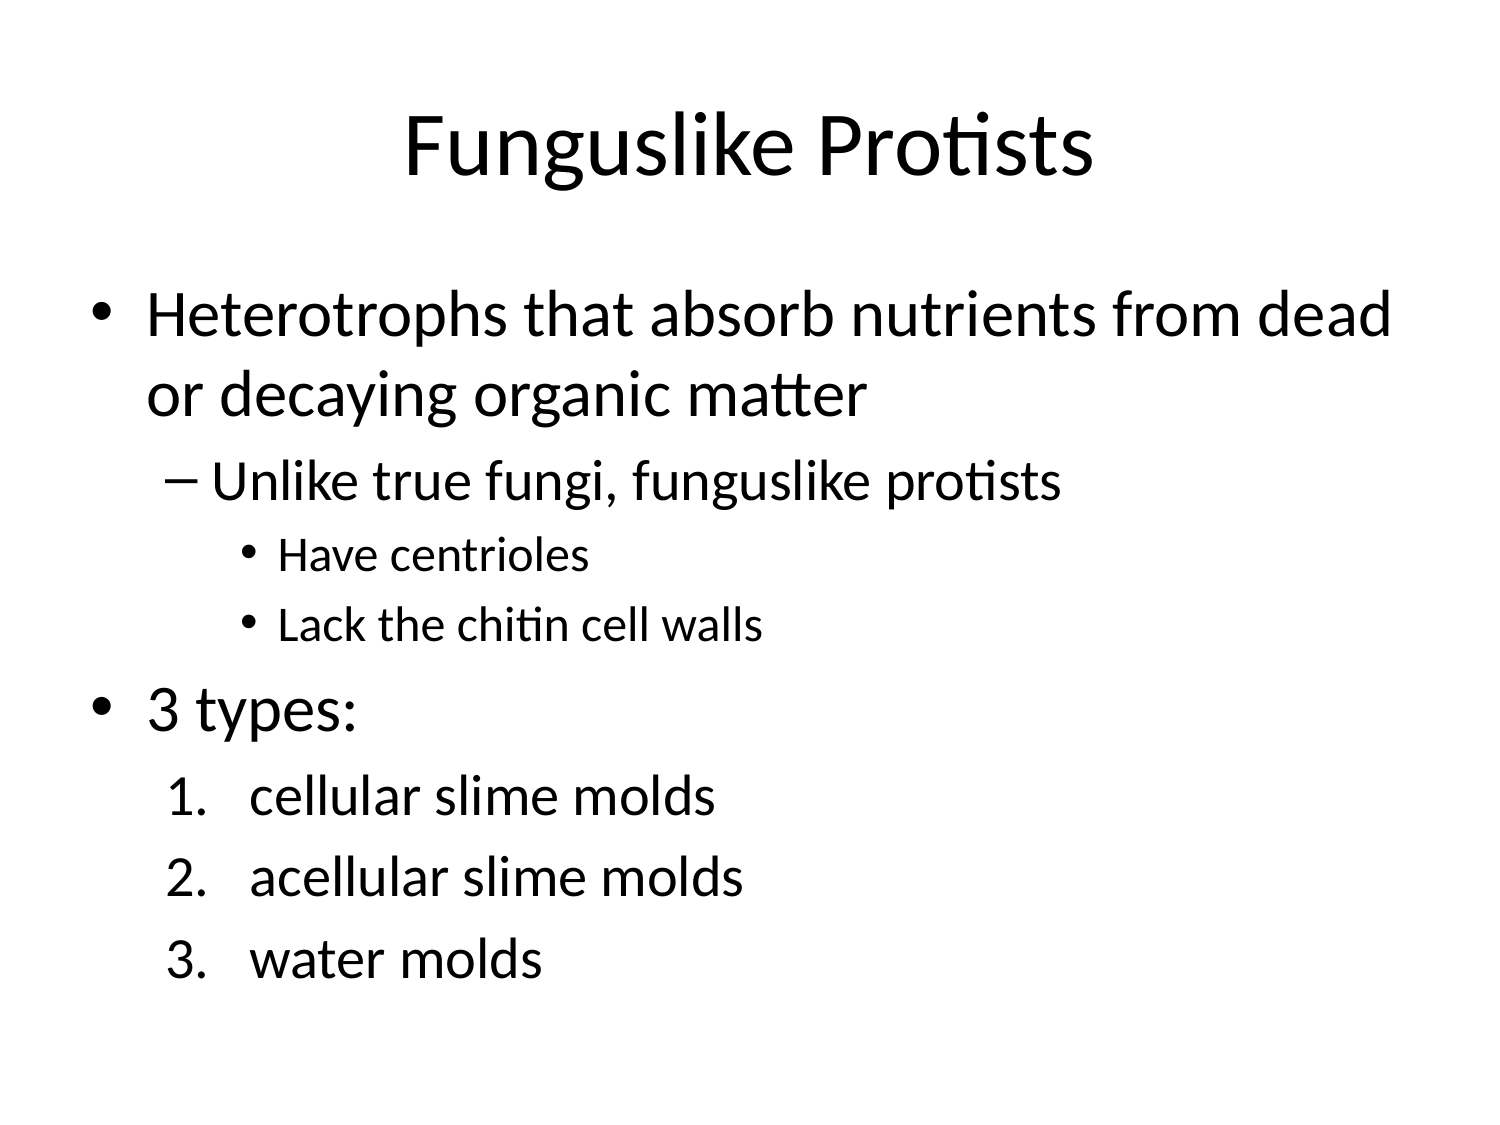

# Funguslike Protists
Heterotrophs that absorb nutrients from dead or decaying organic matter
Unlike true fungi, funguslike protists
Have centrioles
Lack the chitin cell walls
3 types:
cellular slime molds
acellular slime molds
water molds